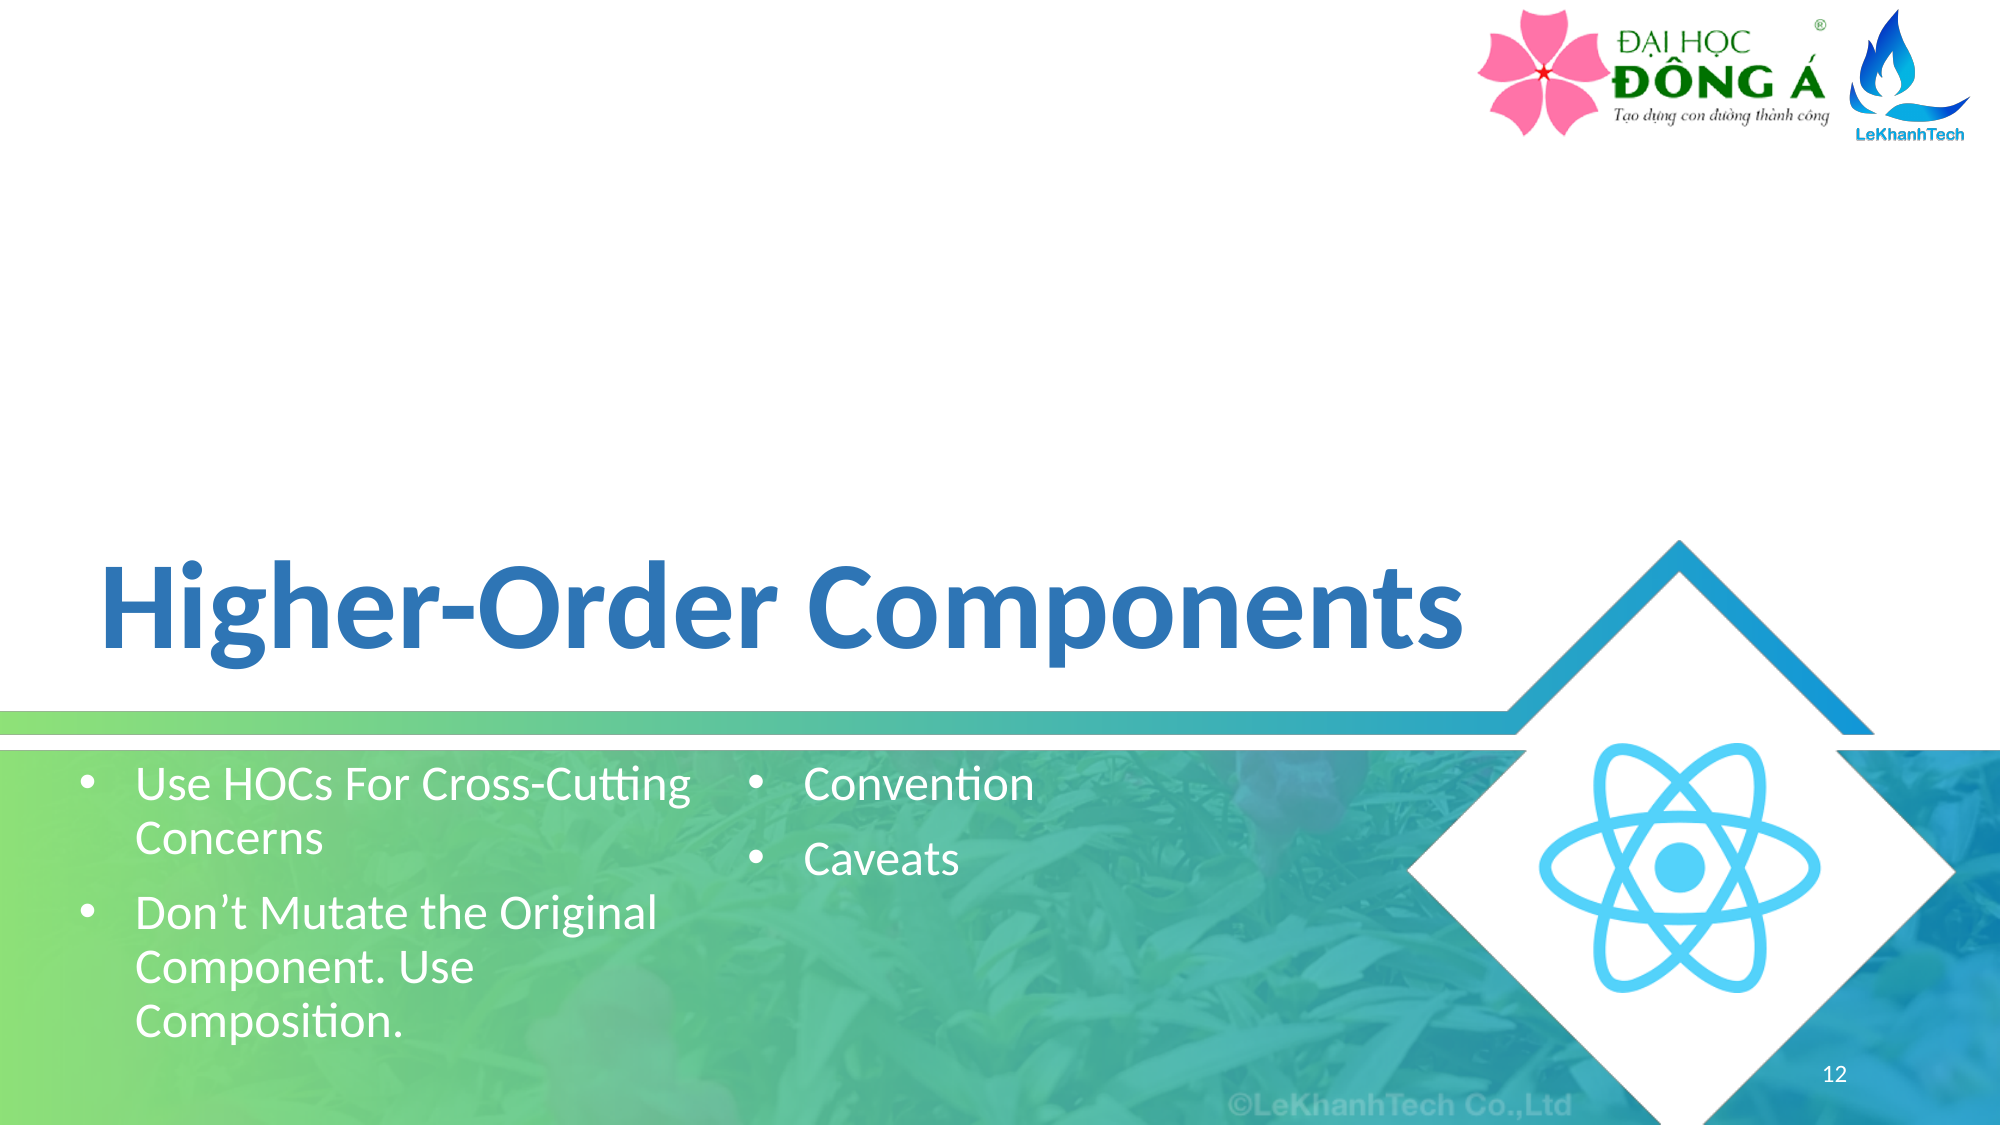

# Higher-Order Components
Use HOCs For Cross-Cutting Concerns
Don’t Mutate the Original Component. Use Composition.
Convention
Caveats
12